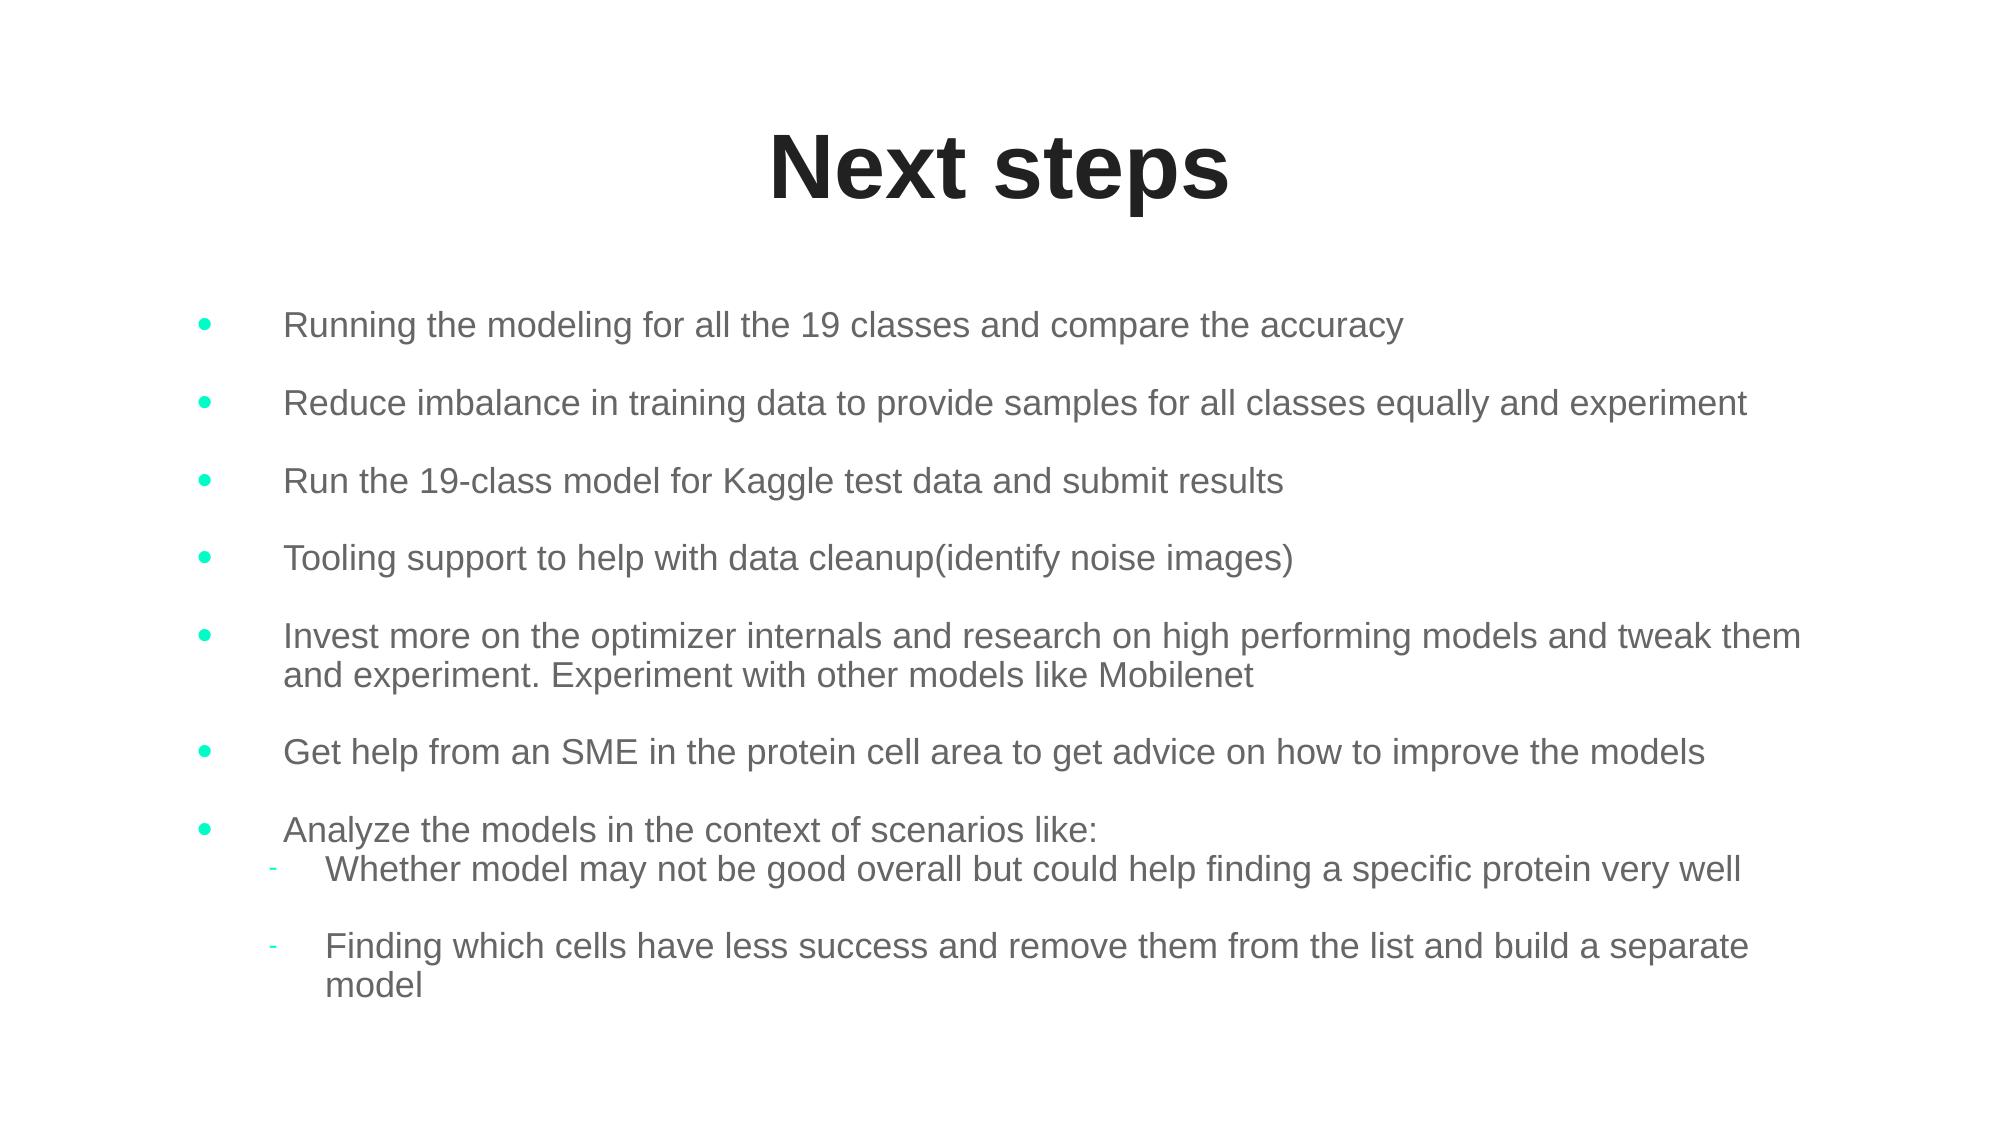

# Next steps
Running the modeling for all the 19 classes and compare the accuracy

Reduce imbalance in training data to provide samples for all classes equally and experiment

Run the 19-class model for Kaggle test data and submit results

Tooling support to help with data cleanup(identify noise images)

Invest more on the optimizer internals and research on high performing models and tweak them and experiment. Experiment with other models like Mobilenet

Get help from an SME in the protein cell area to get advice on how to improve the models

Analyze the models in the context of scenarios like:
Whether model may not be good overall but could help finding a specific protein very well

Finding which cells have less success and remove them from the list and build a separate model